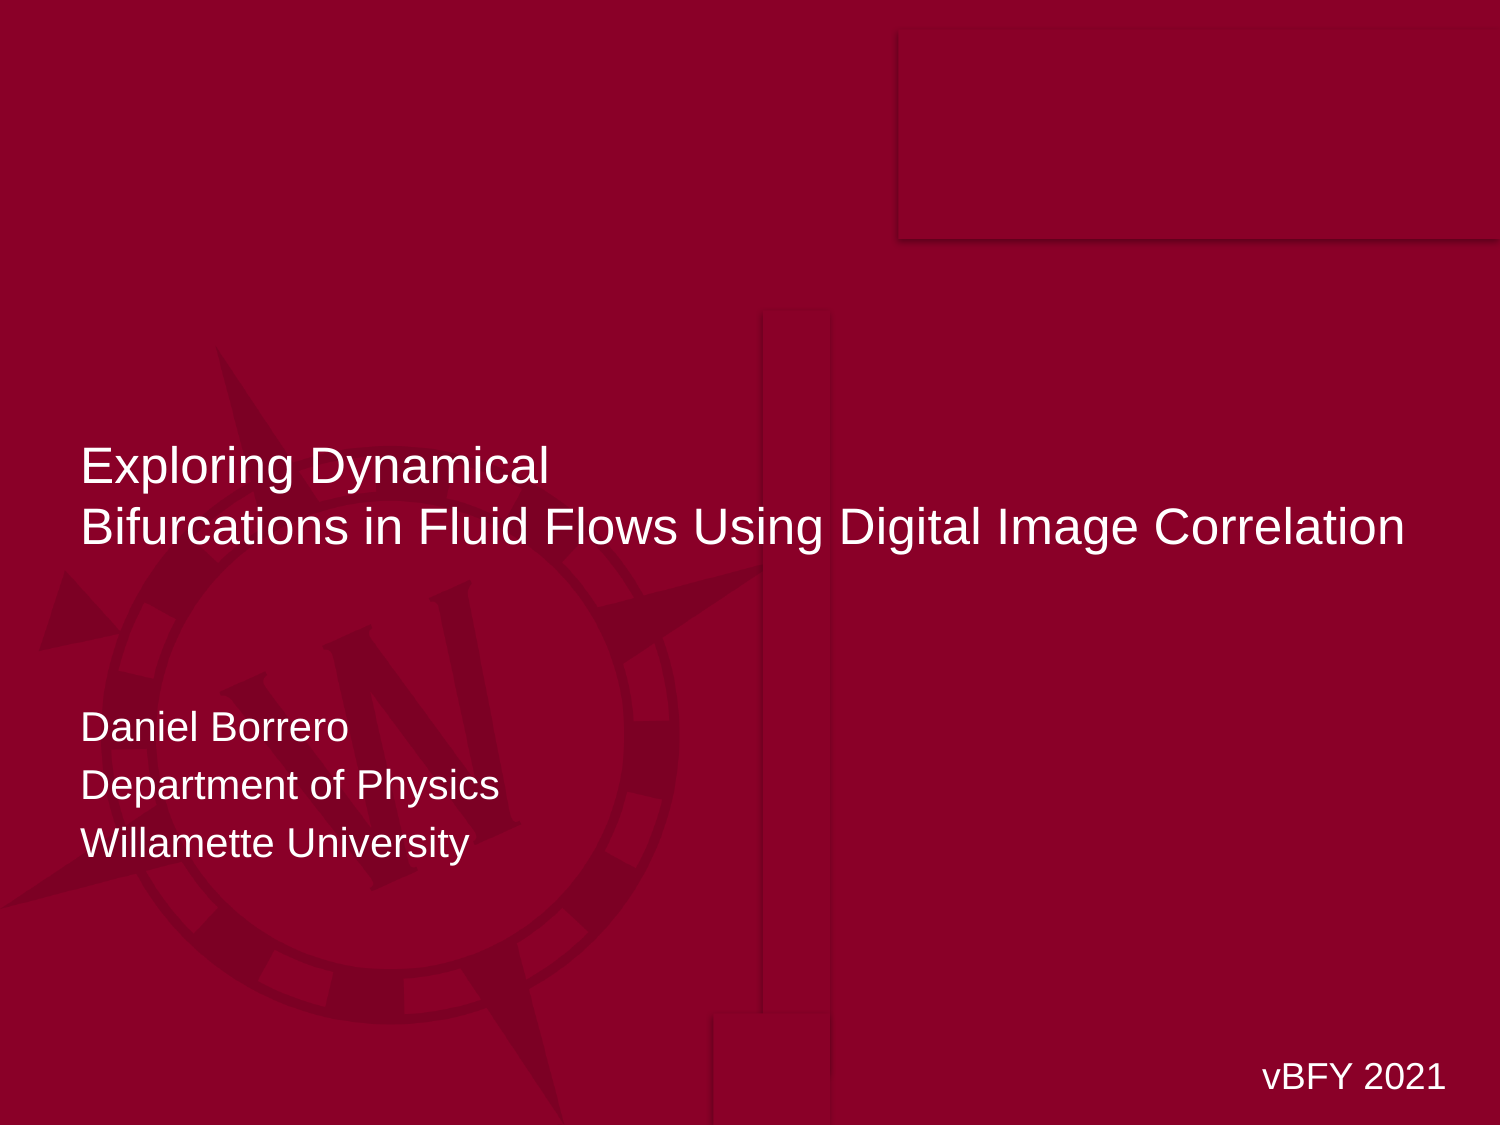

# Exploring Dynamical Bifurcations in Fluid Flows Using Digital Image Correlation
Daniel Borrero
Department of Physics
Willamette University

vBFY 2021